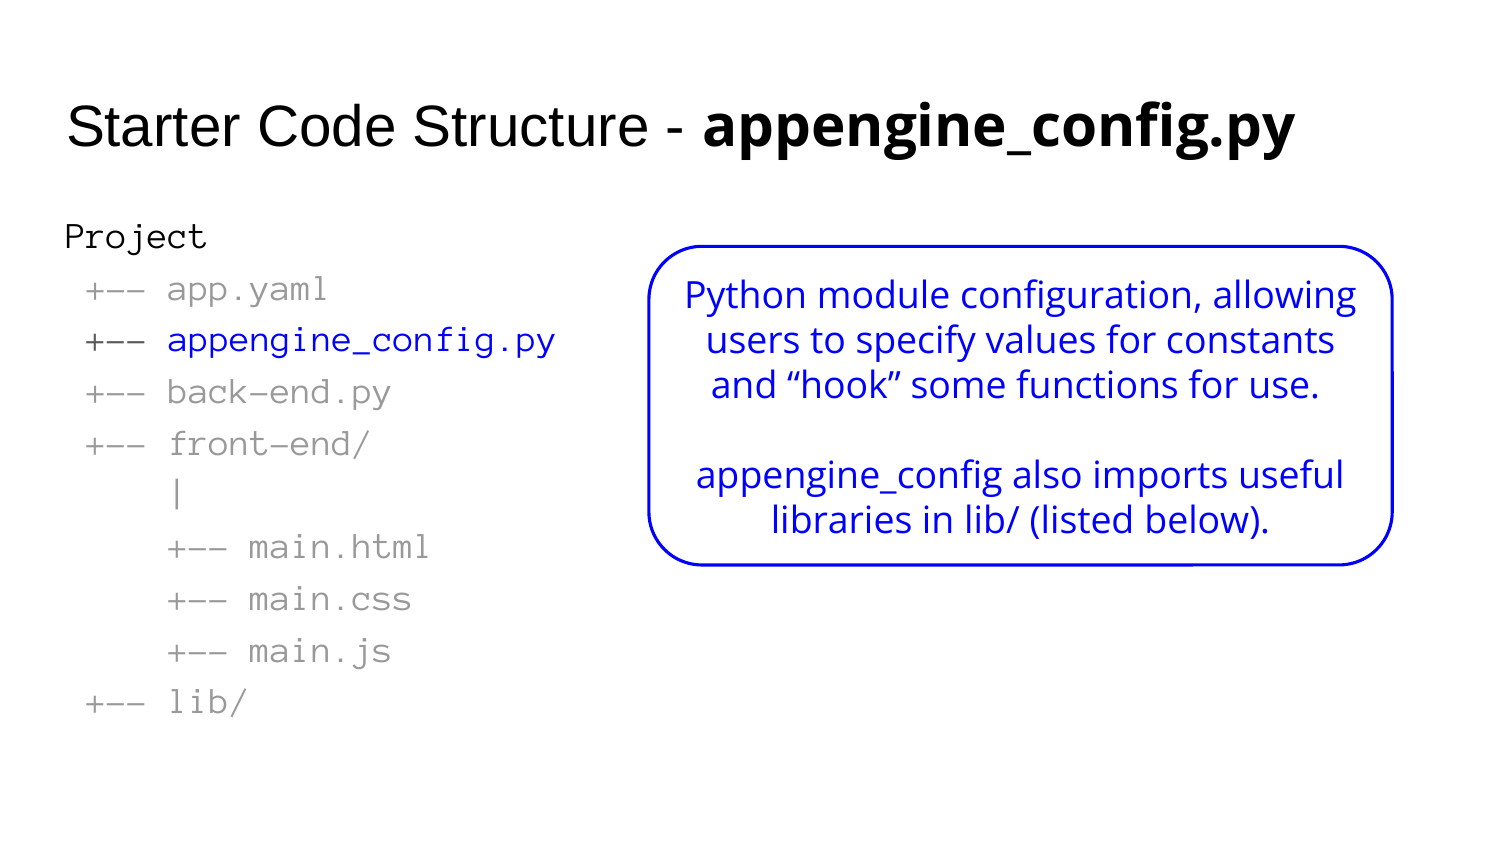

# Starter Code Structure - appengine_config.py
Project
 +-- app.yaml
 +-- appengine_config.py
 +-- back-end.py
 +-- front-end/
     |
     +-- main.html
     +-- main.css
     +-- main.js
 +-- lib/
Python module configuration, allowing users to specify values for constants and “hook” some functions for use.

appengine_config also imports useful libraries in lib/ (listed below).